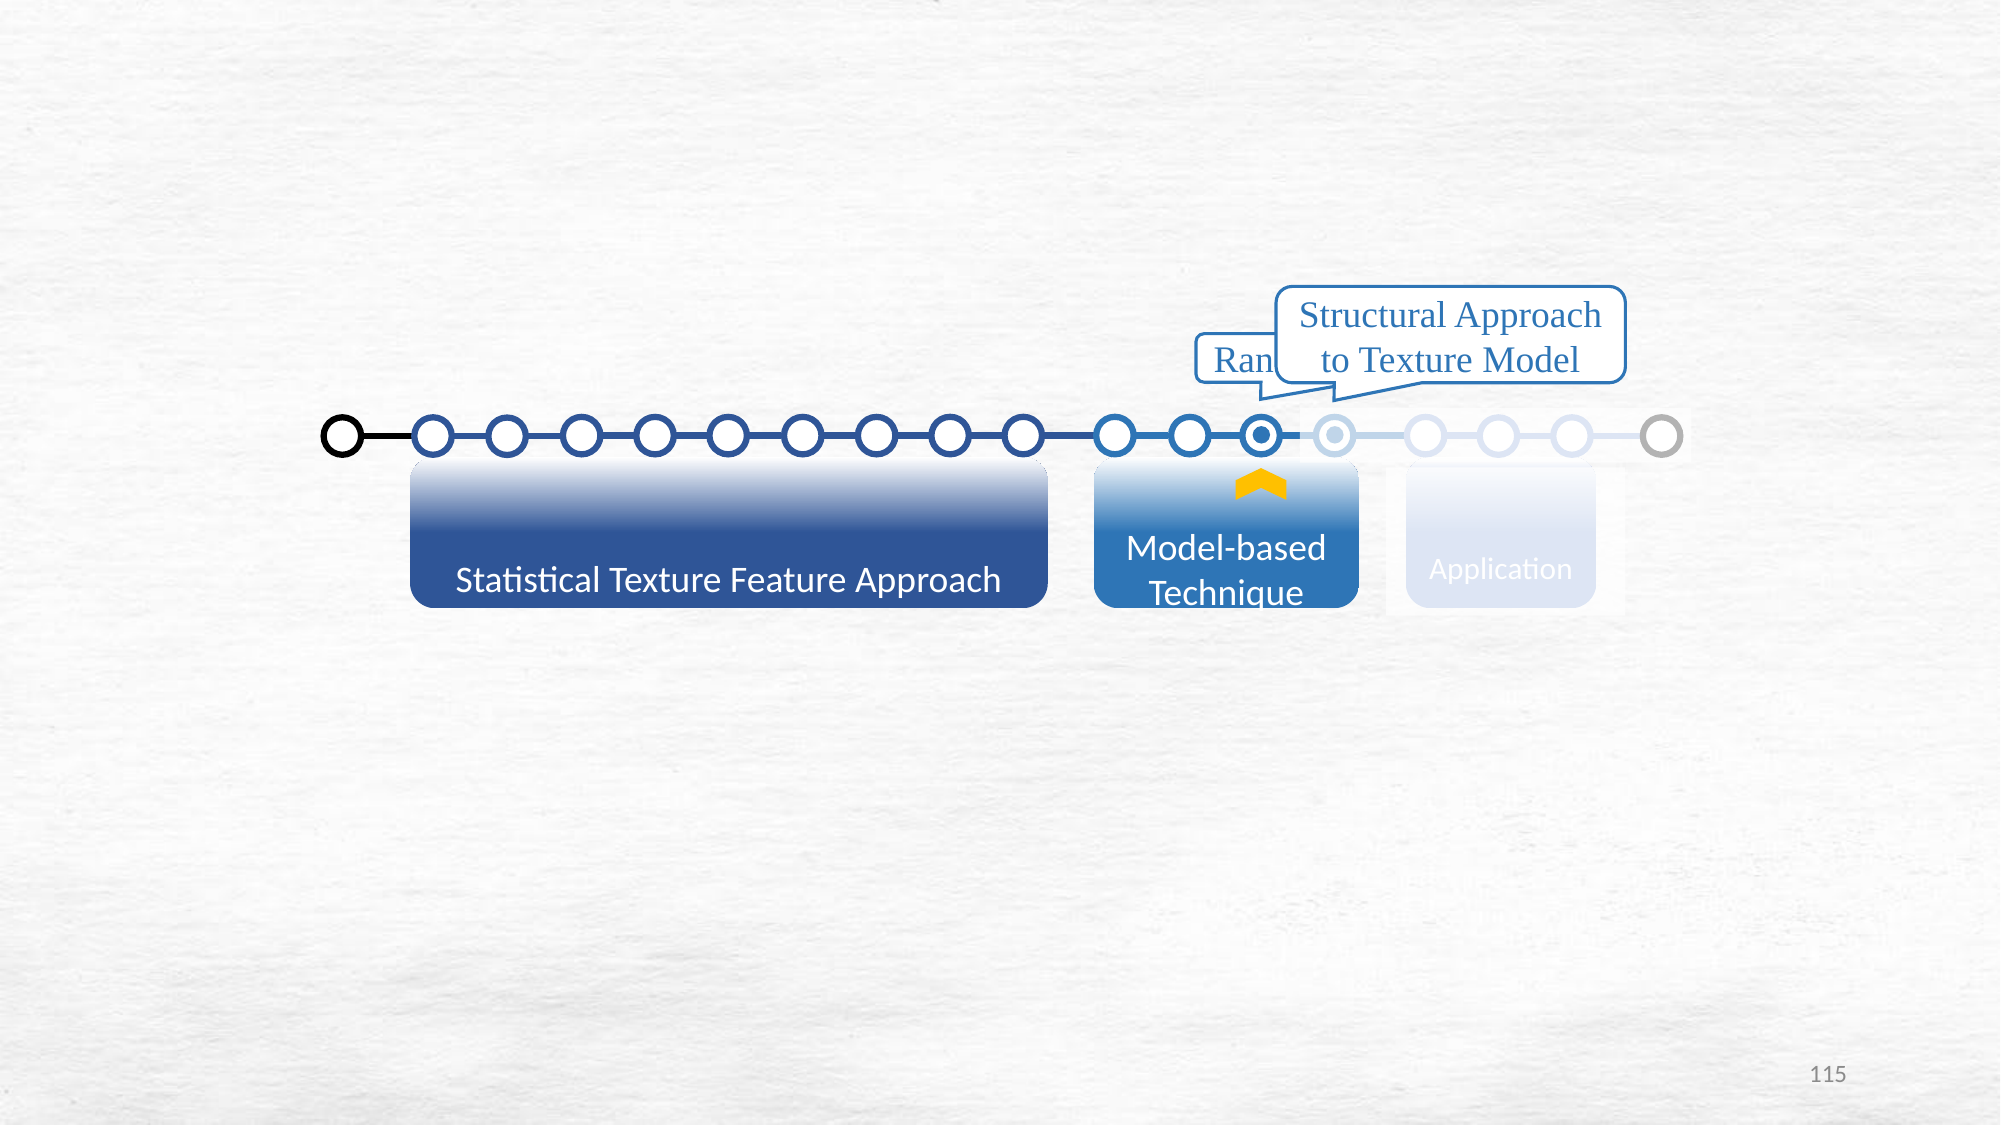

Structural Approach to Texture Model
Random Mosaic Model

Statistical Texture Feature Approach

Model-based Technique

Application

115